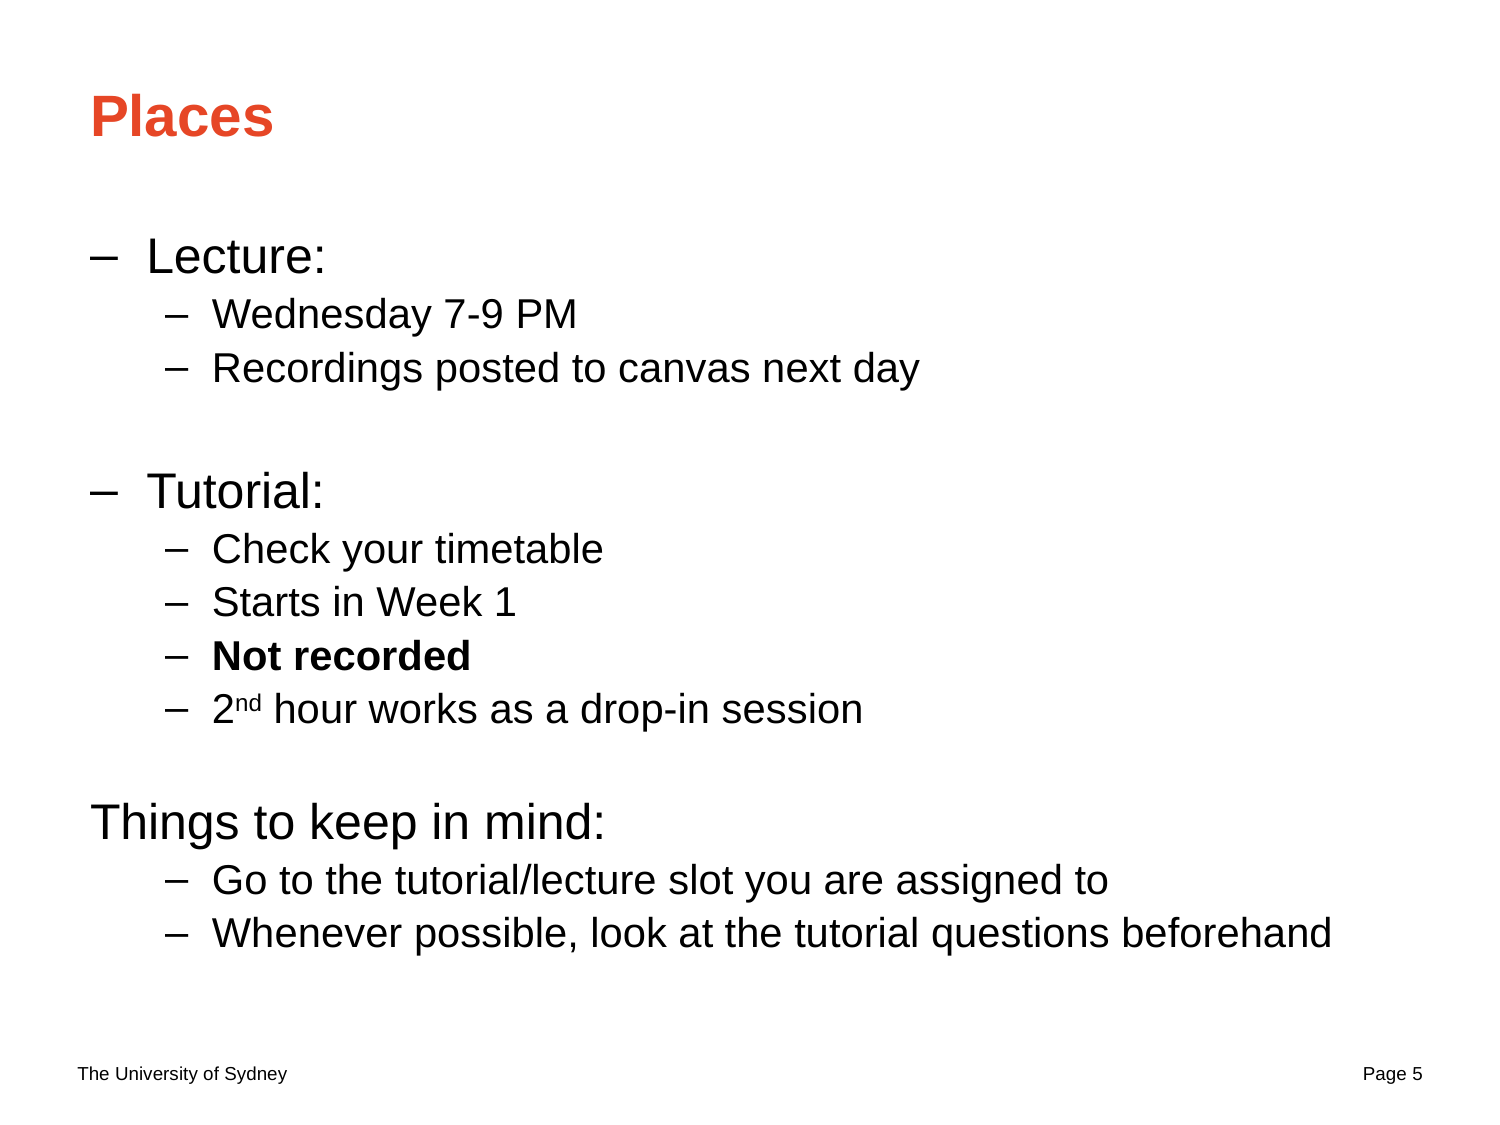

# Places
Lecture:
Wednesday 7-9 PM
Recordings posted to canvas next day

Tutorial:
Check your timetable
Starts in Week 1
Not recorded
2nd hour works as a drop-in session

Things to keep in mind:
Go to the tutorial/lecture slot you are assigned to
Whenever possible, look at the tutorial questions beforehand